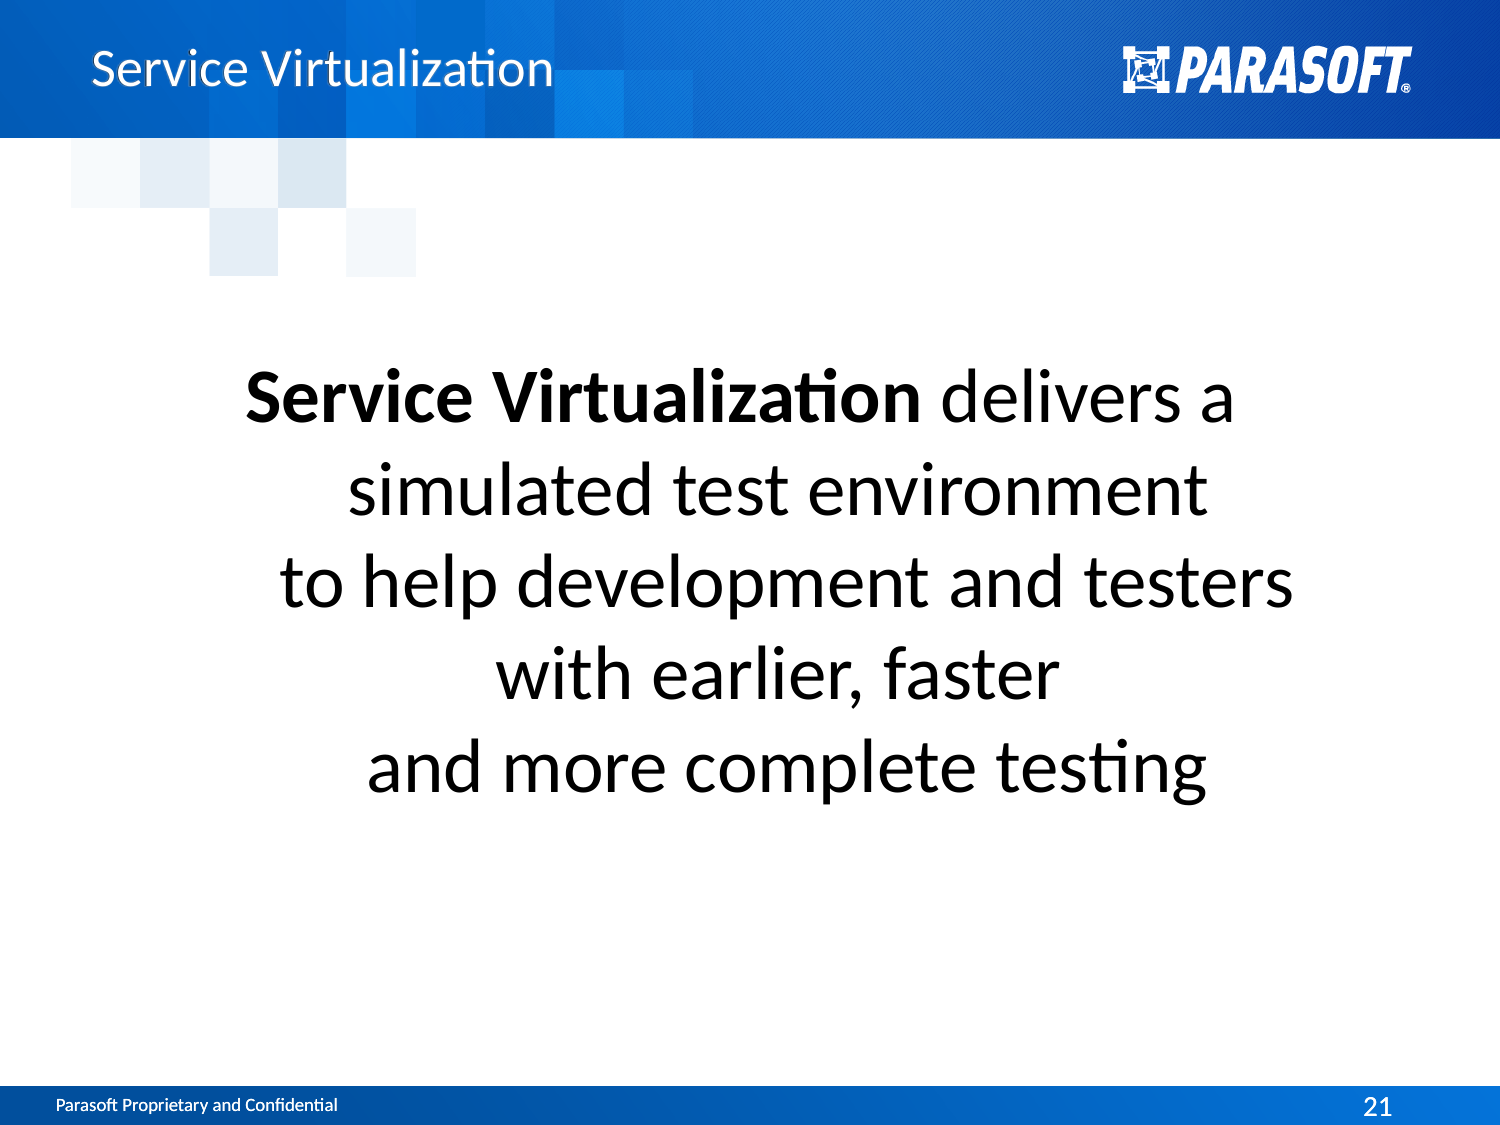

Service Virtualization
Service Virtualization delivers a
simulated test environment
to help development and testers
with earlier, faster
and more complete testing